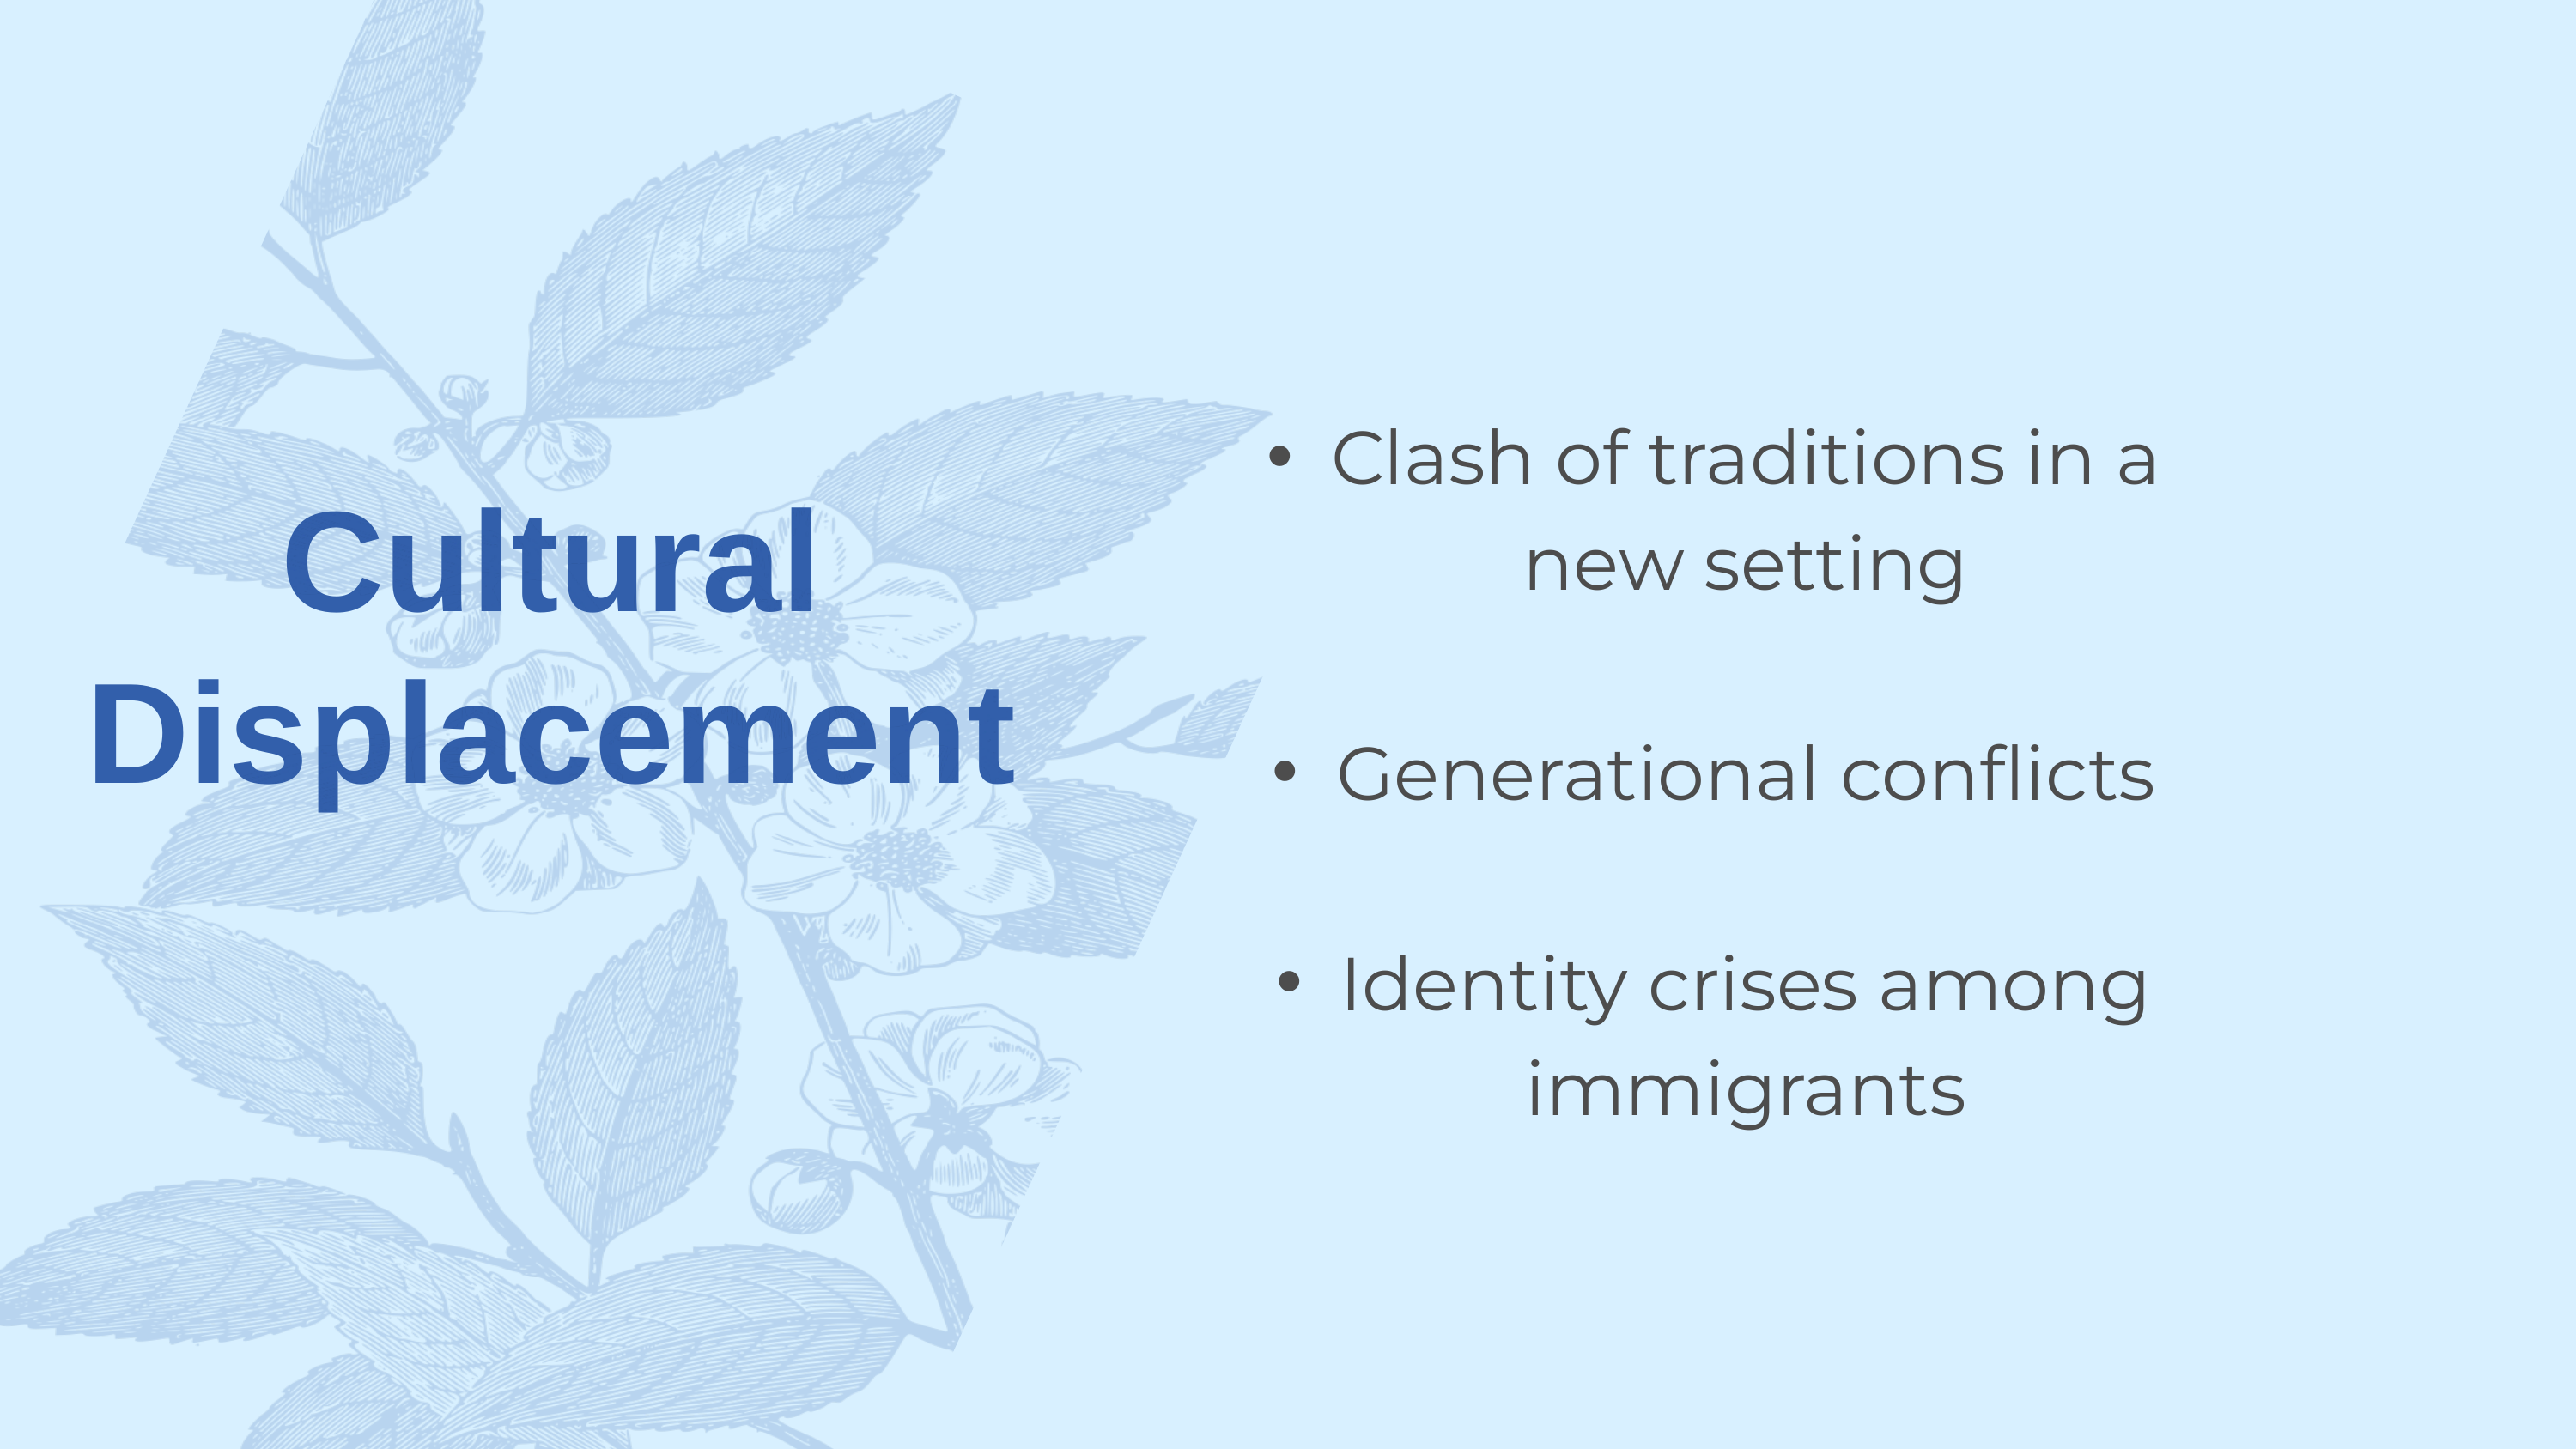

Clash of traditions in a new setting

Generational conflicts

Identity crises among immigrants

Cultural Displacement